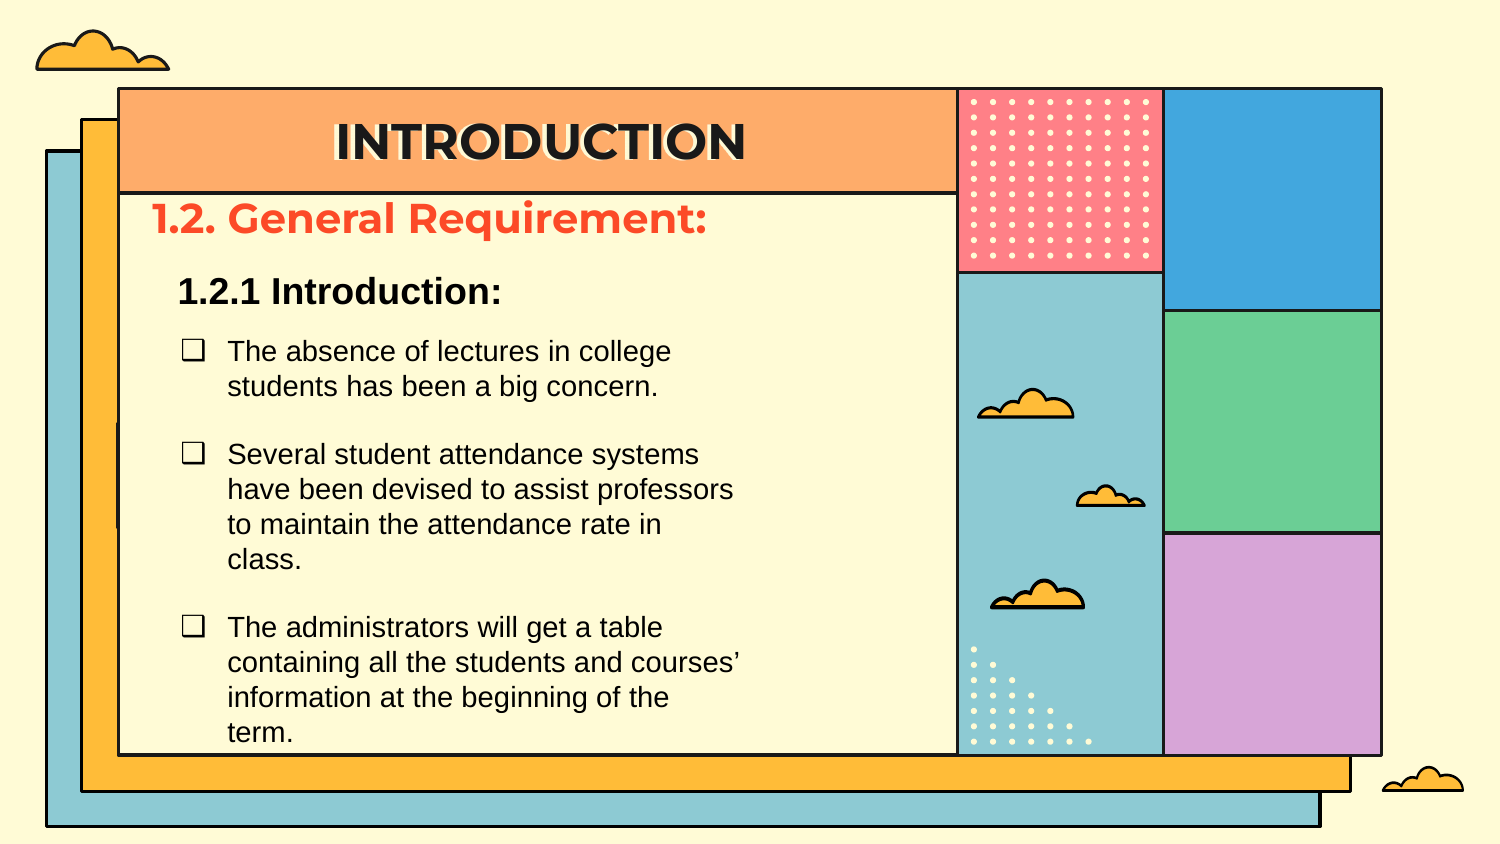

INTRODUCTION

1.2. General Requirement:

1.2.1 Introduction:
The absence of lectures in college students has been a big concern.
Several student attendance systems have been devised to assist professors to maintain the attendance rate in class.
The administrators will get a table containing all the students and courses’ information at the beginning of the term.